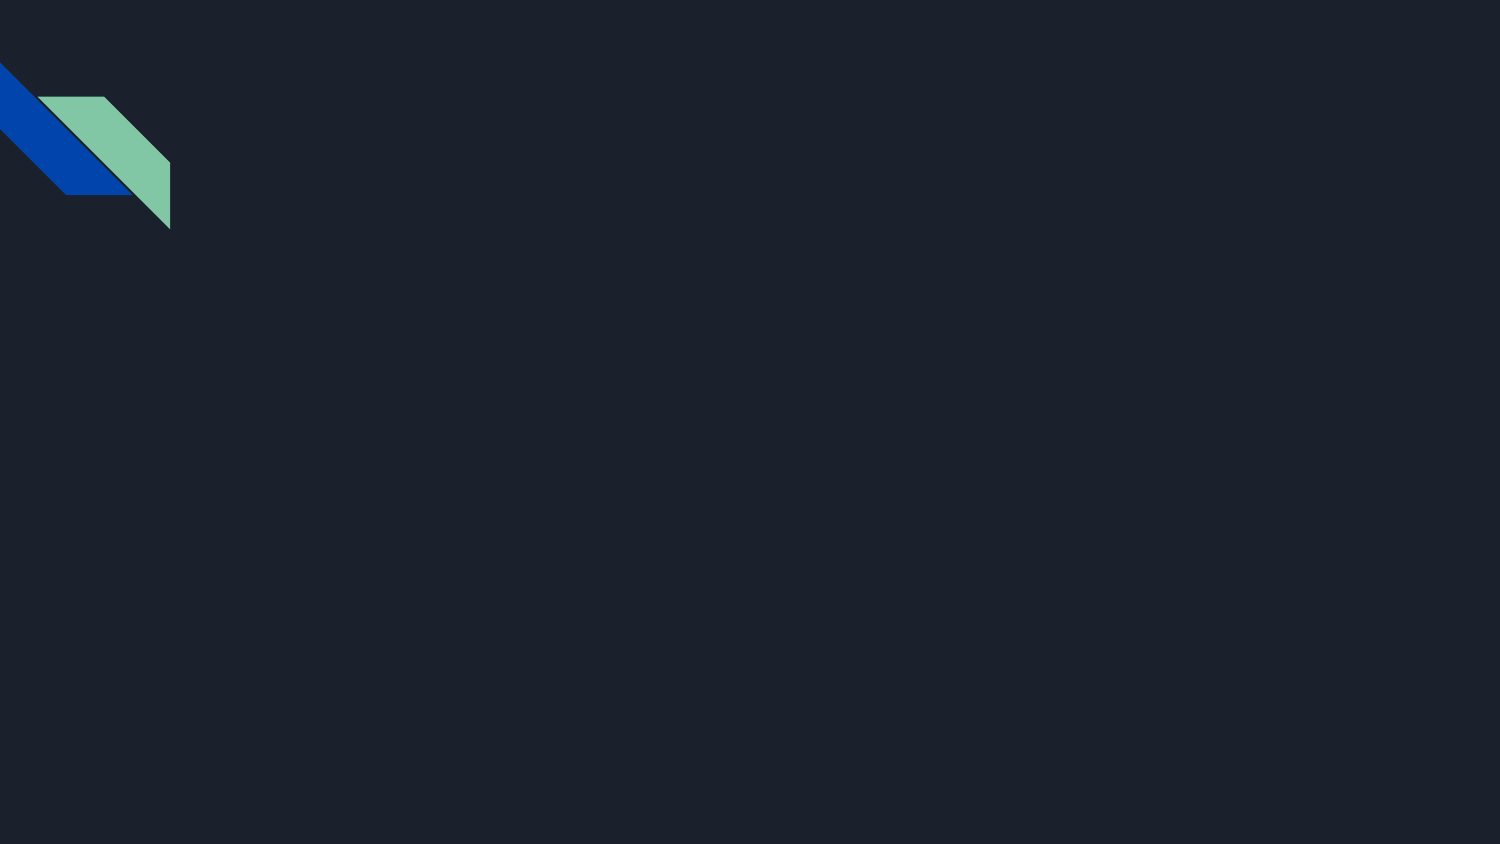

# Where do we start?
Listen
Understand
Act